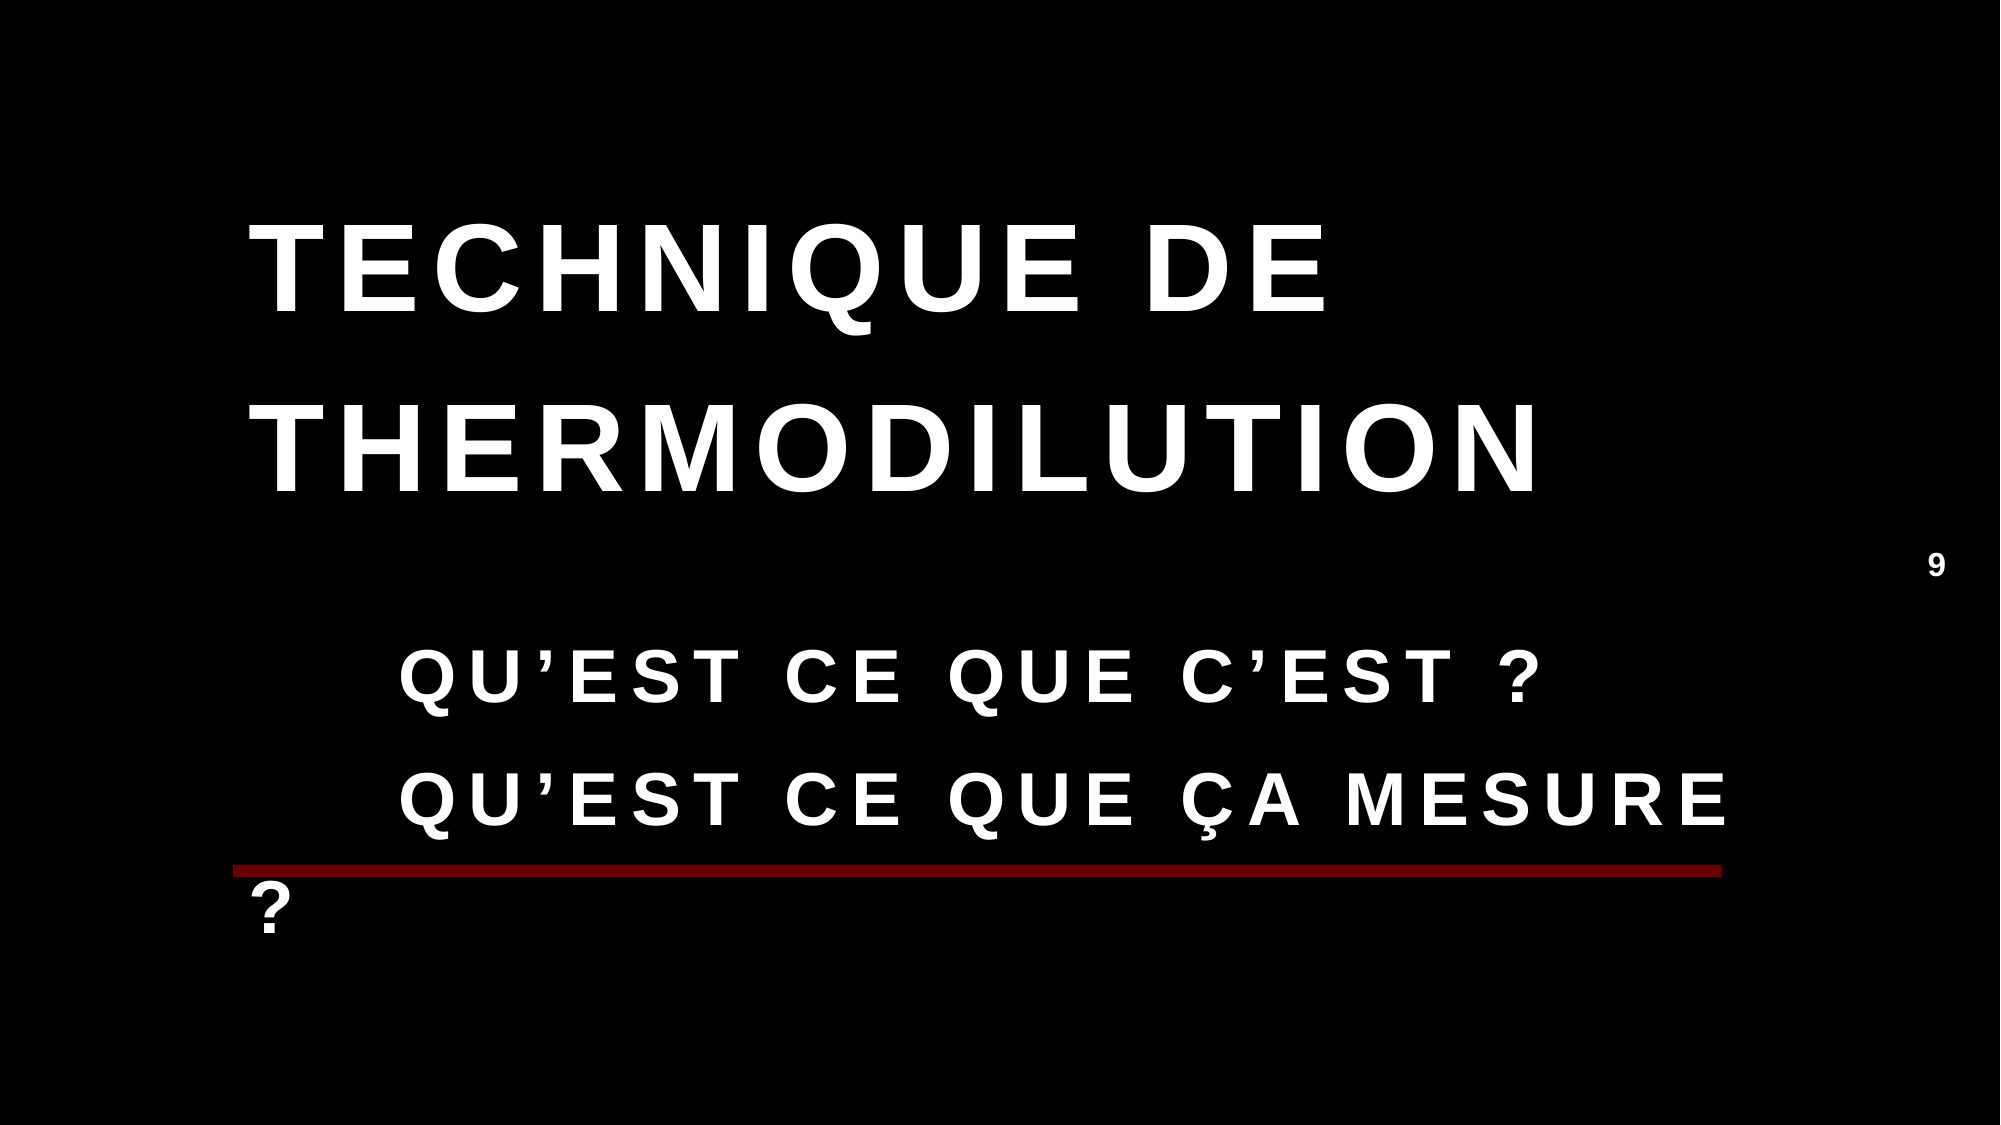

# technique de thermodilution Qu’est ce que c’est ? Qu’est ce que ça mesure ?
9